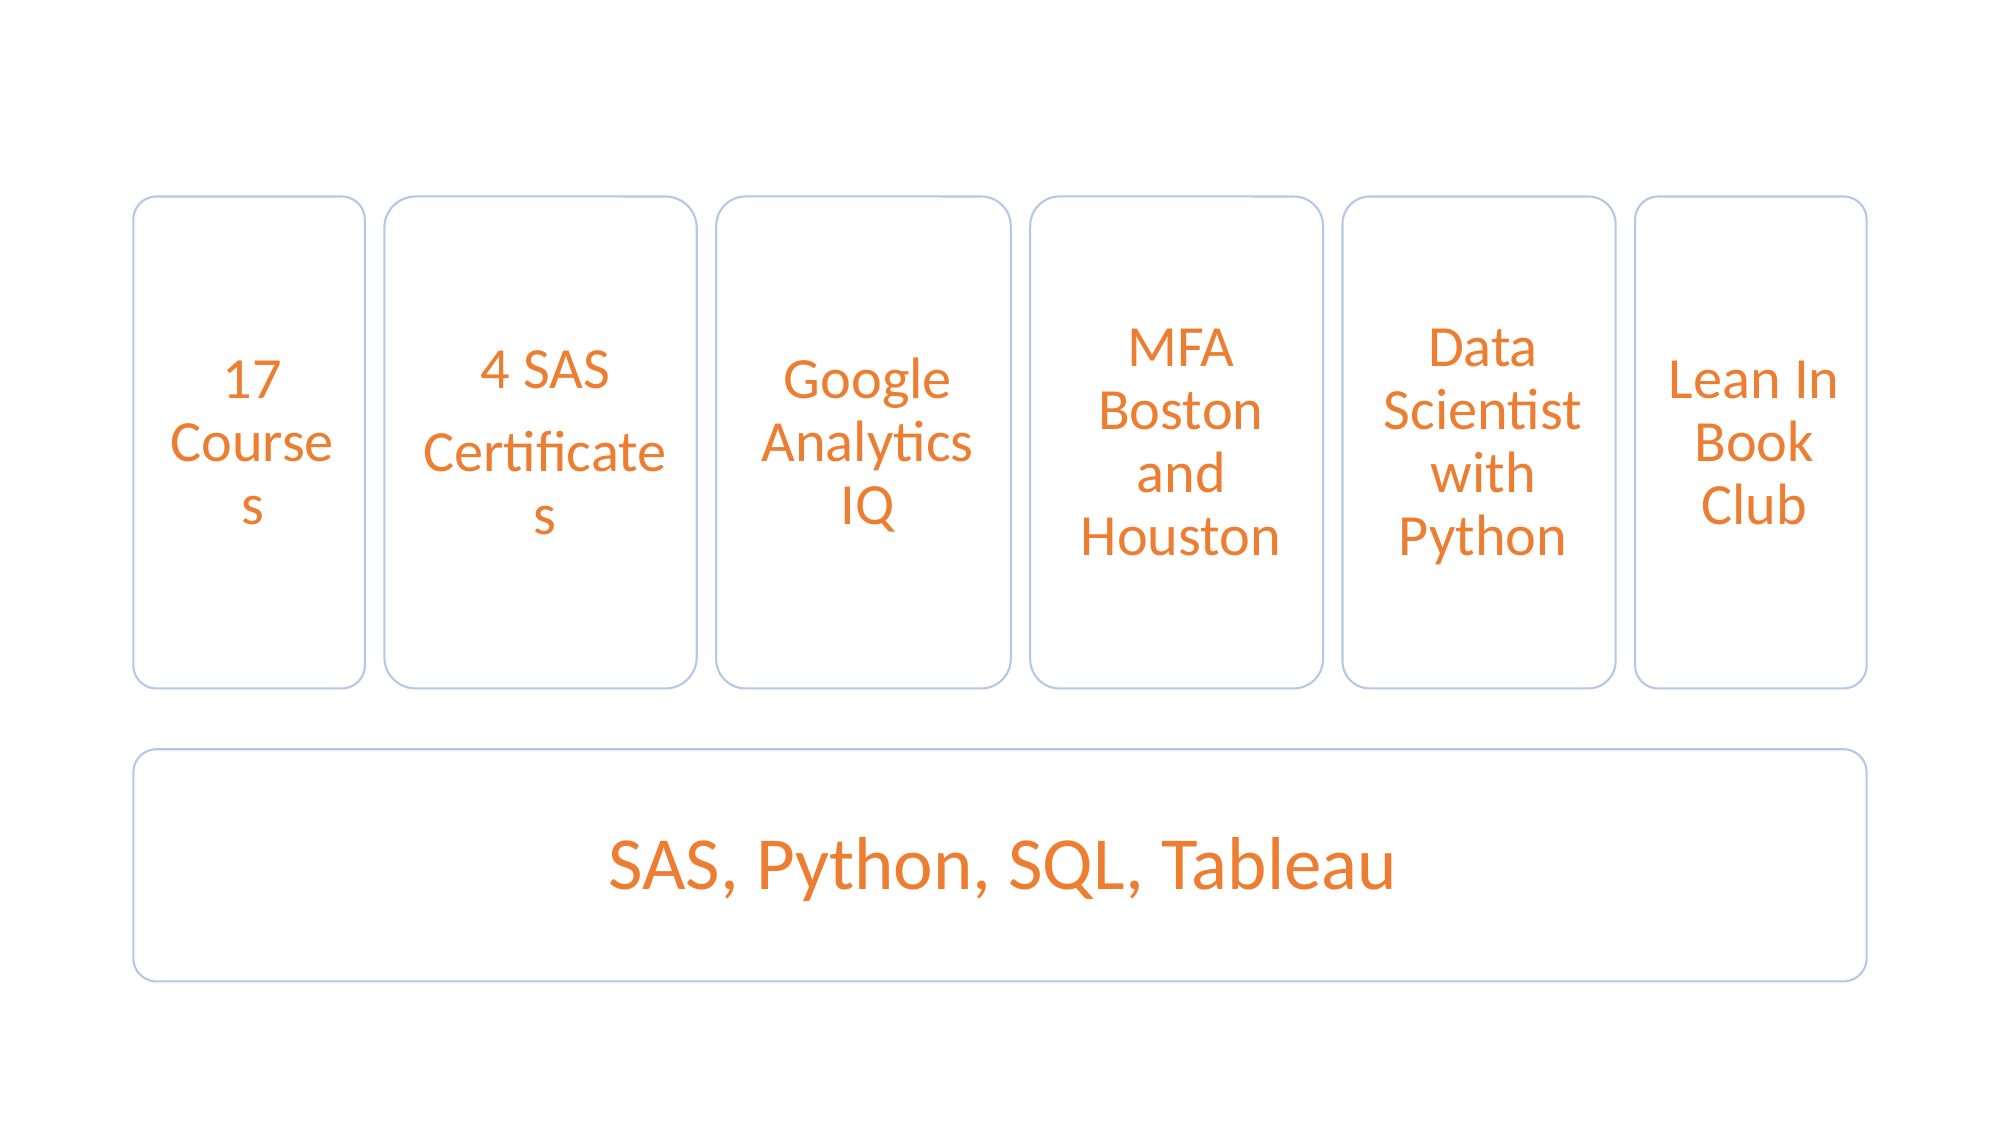

SAS, Python, SQL, Tableau
17 Courses
4 SAS
Certificates
Google Analytics IQ
MFA Boston and Houston
Data Scientist with Python
Lean In Book Club